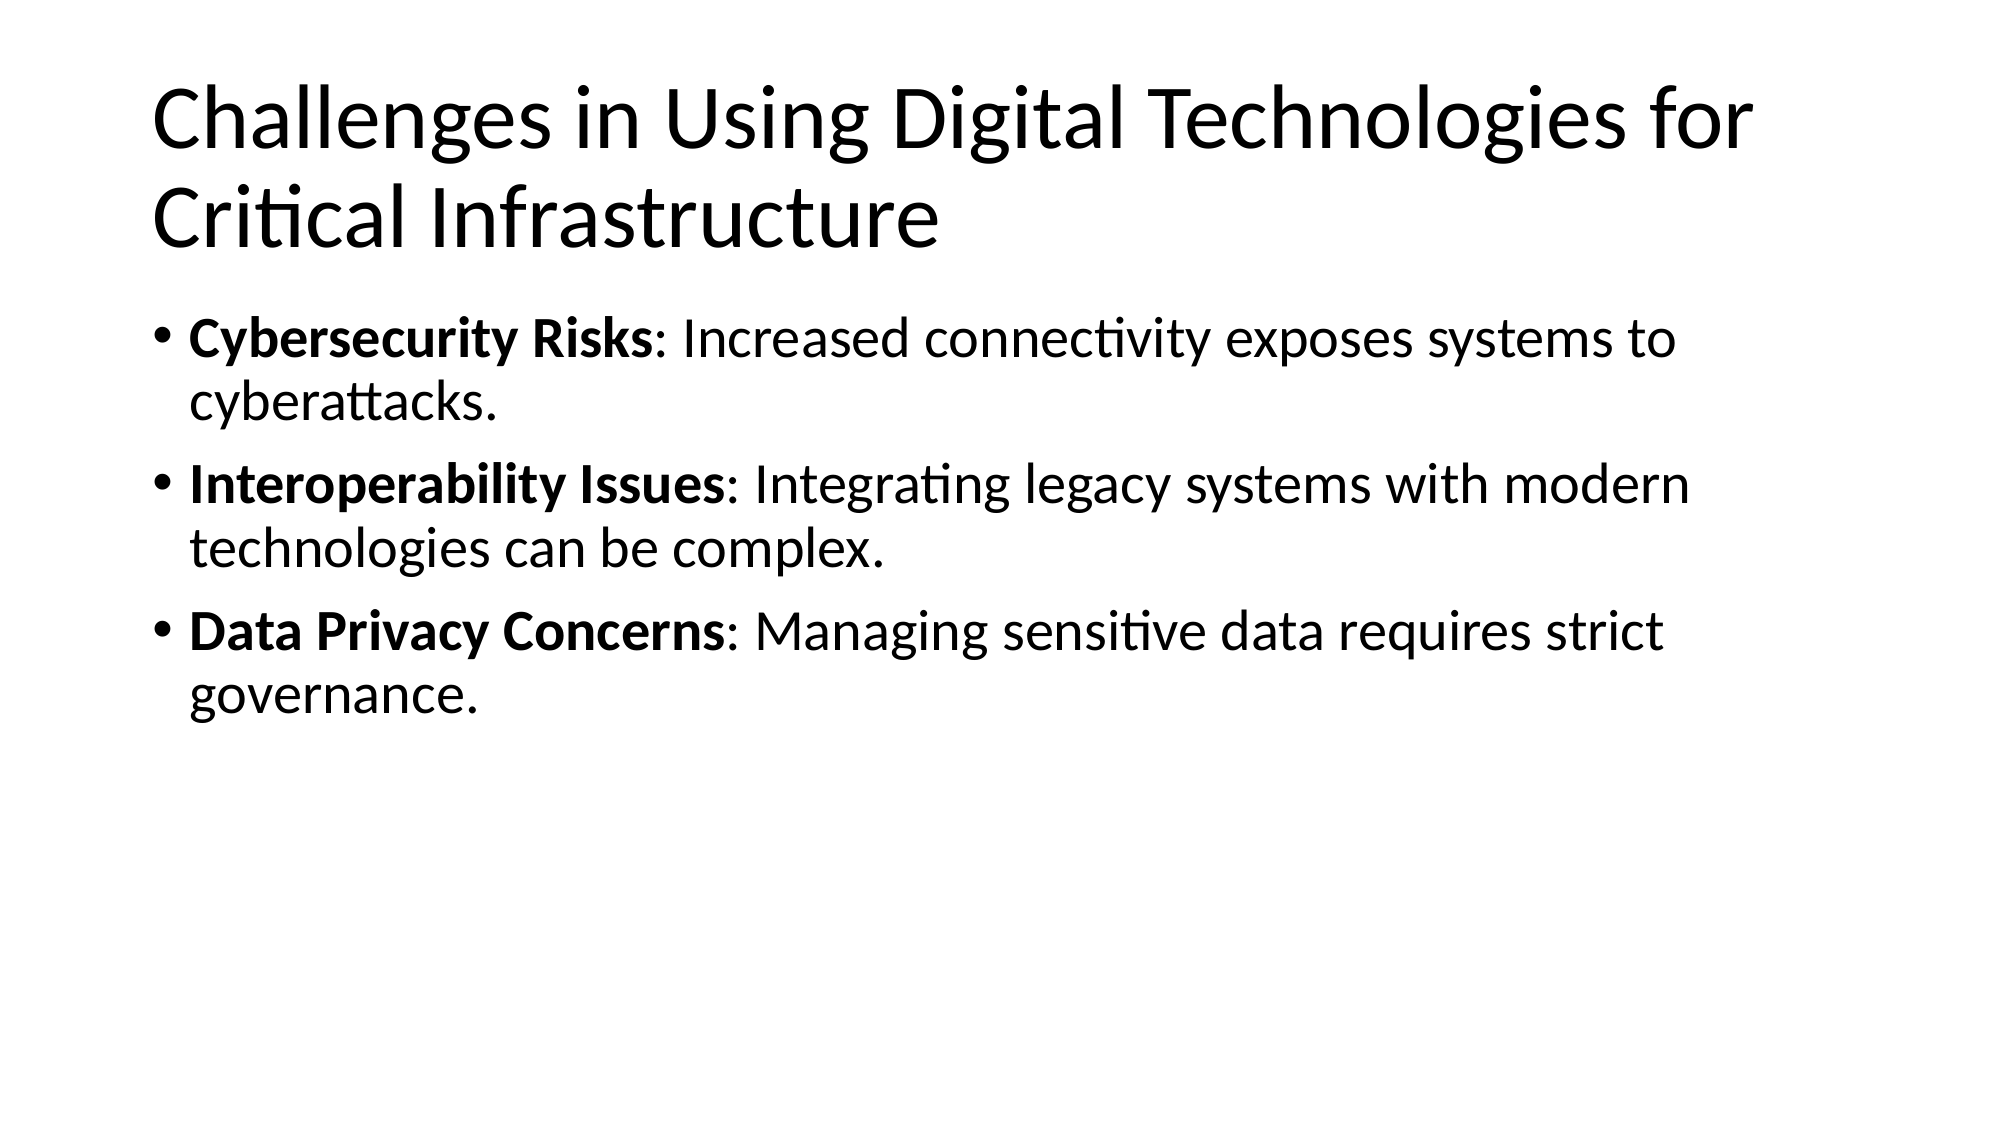

# Challenges in Using Digital Technologies for Critical Infrastructure
Cybersecurity Risks: Increased connectivity exposes systems to cyberattacks.
Interoperability Issues: Integrating legacy systems with modern technologies can be complex.
Data Privacy Concerns: Managing sensitive data requires strict governance.